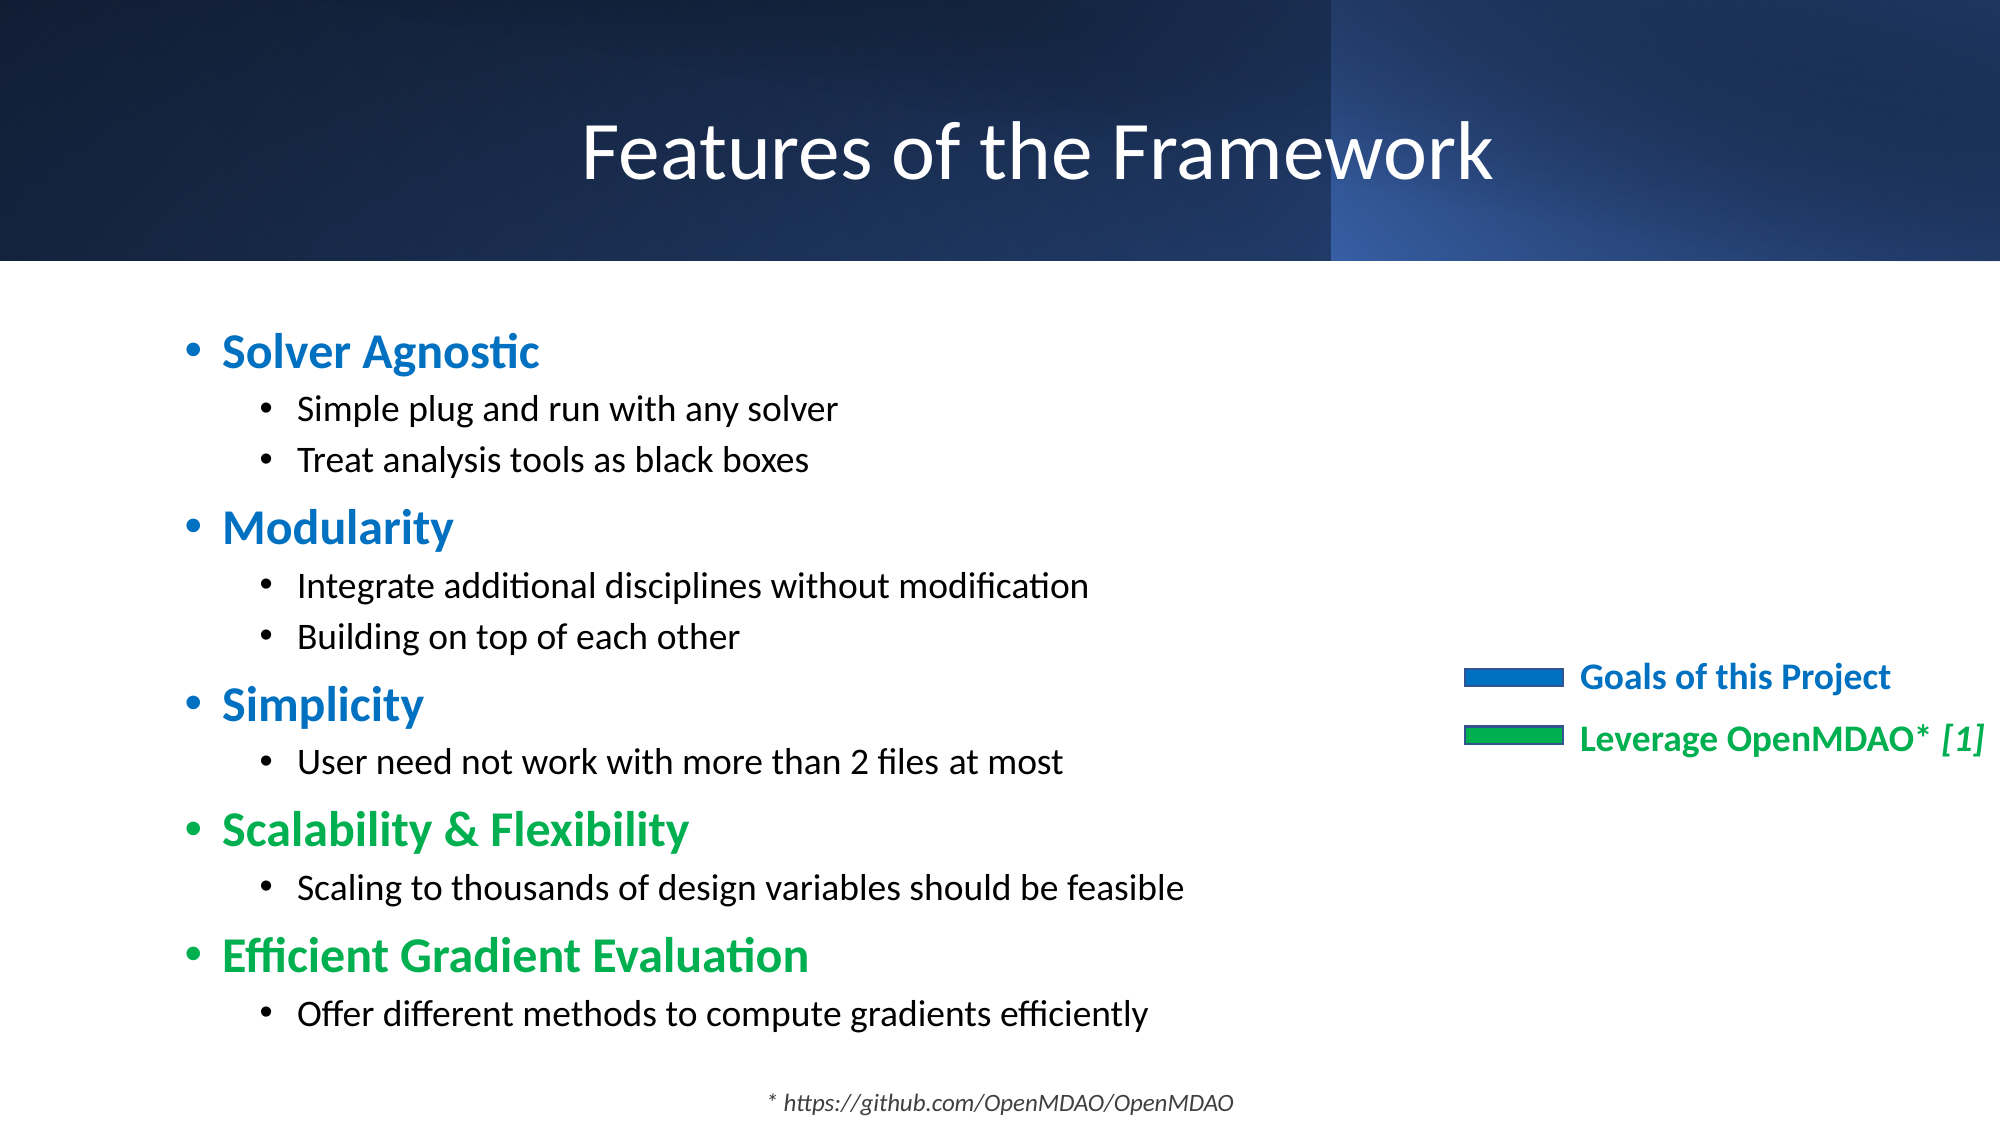

# Features of the Framework
Solver Agnostic
Simple plug and run with any solver
Treat analysis tools as black boxes
Modularity
Integrate additional disciplines without modification
Building on top of each other
Simplicity
User need not work with more than 2 files at most
Scalability & Flexibility
Scaling to thousands of design variables should be feasible
Efficient Gradient Evaluation
Offer different methods to compute gradients efficiently

Goals of this Project

Leverage OpenMDAO* [1]
8
* https://github.com/OpenMDAO/OpenMDAO